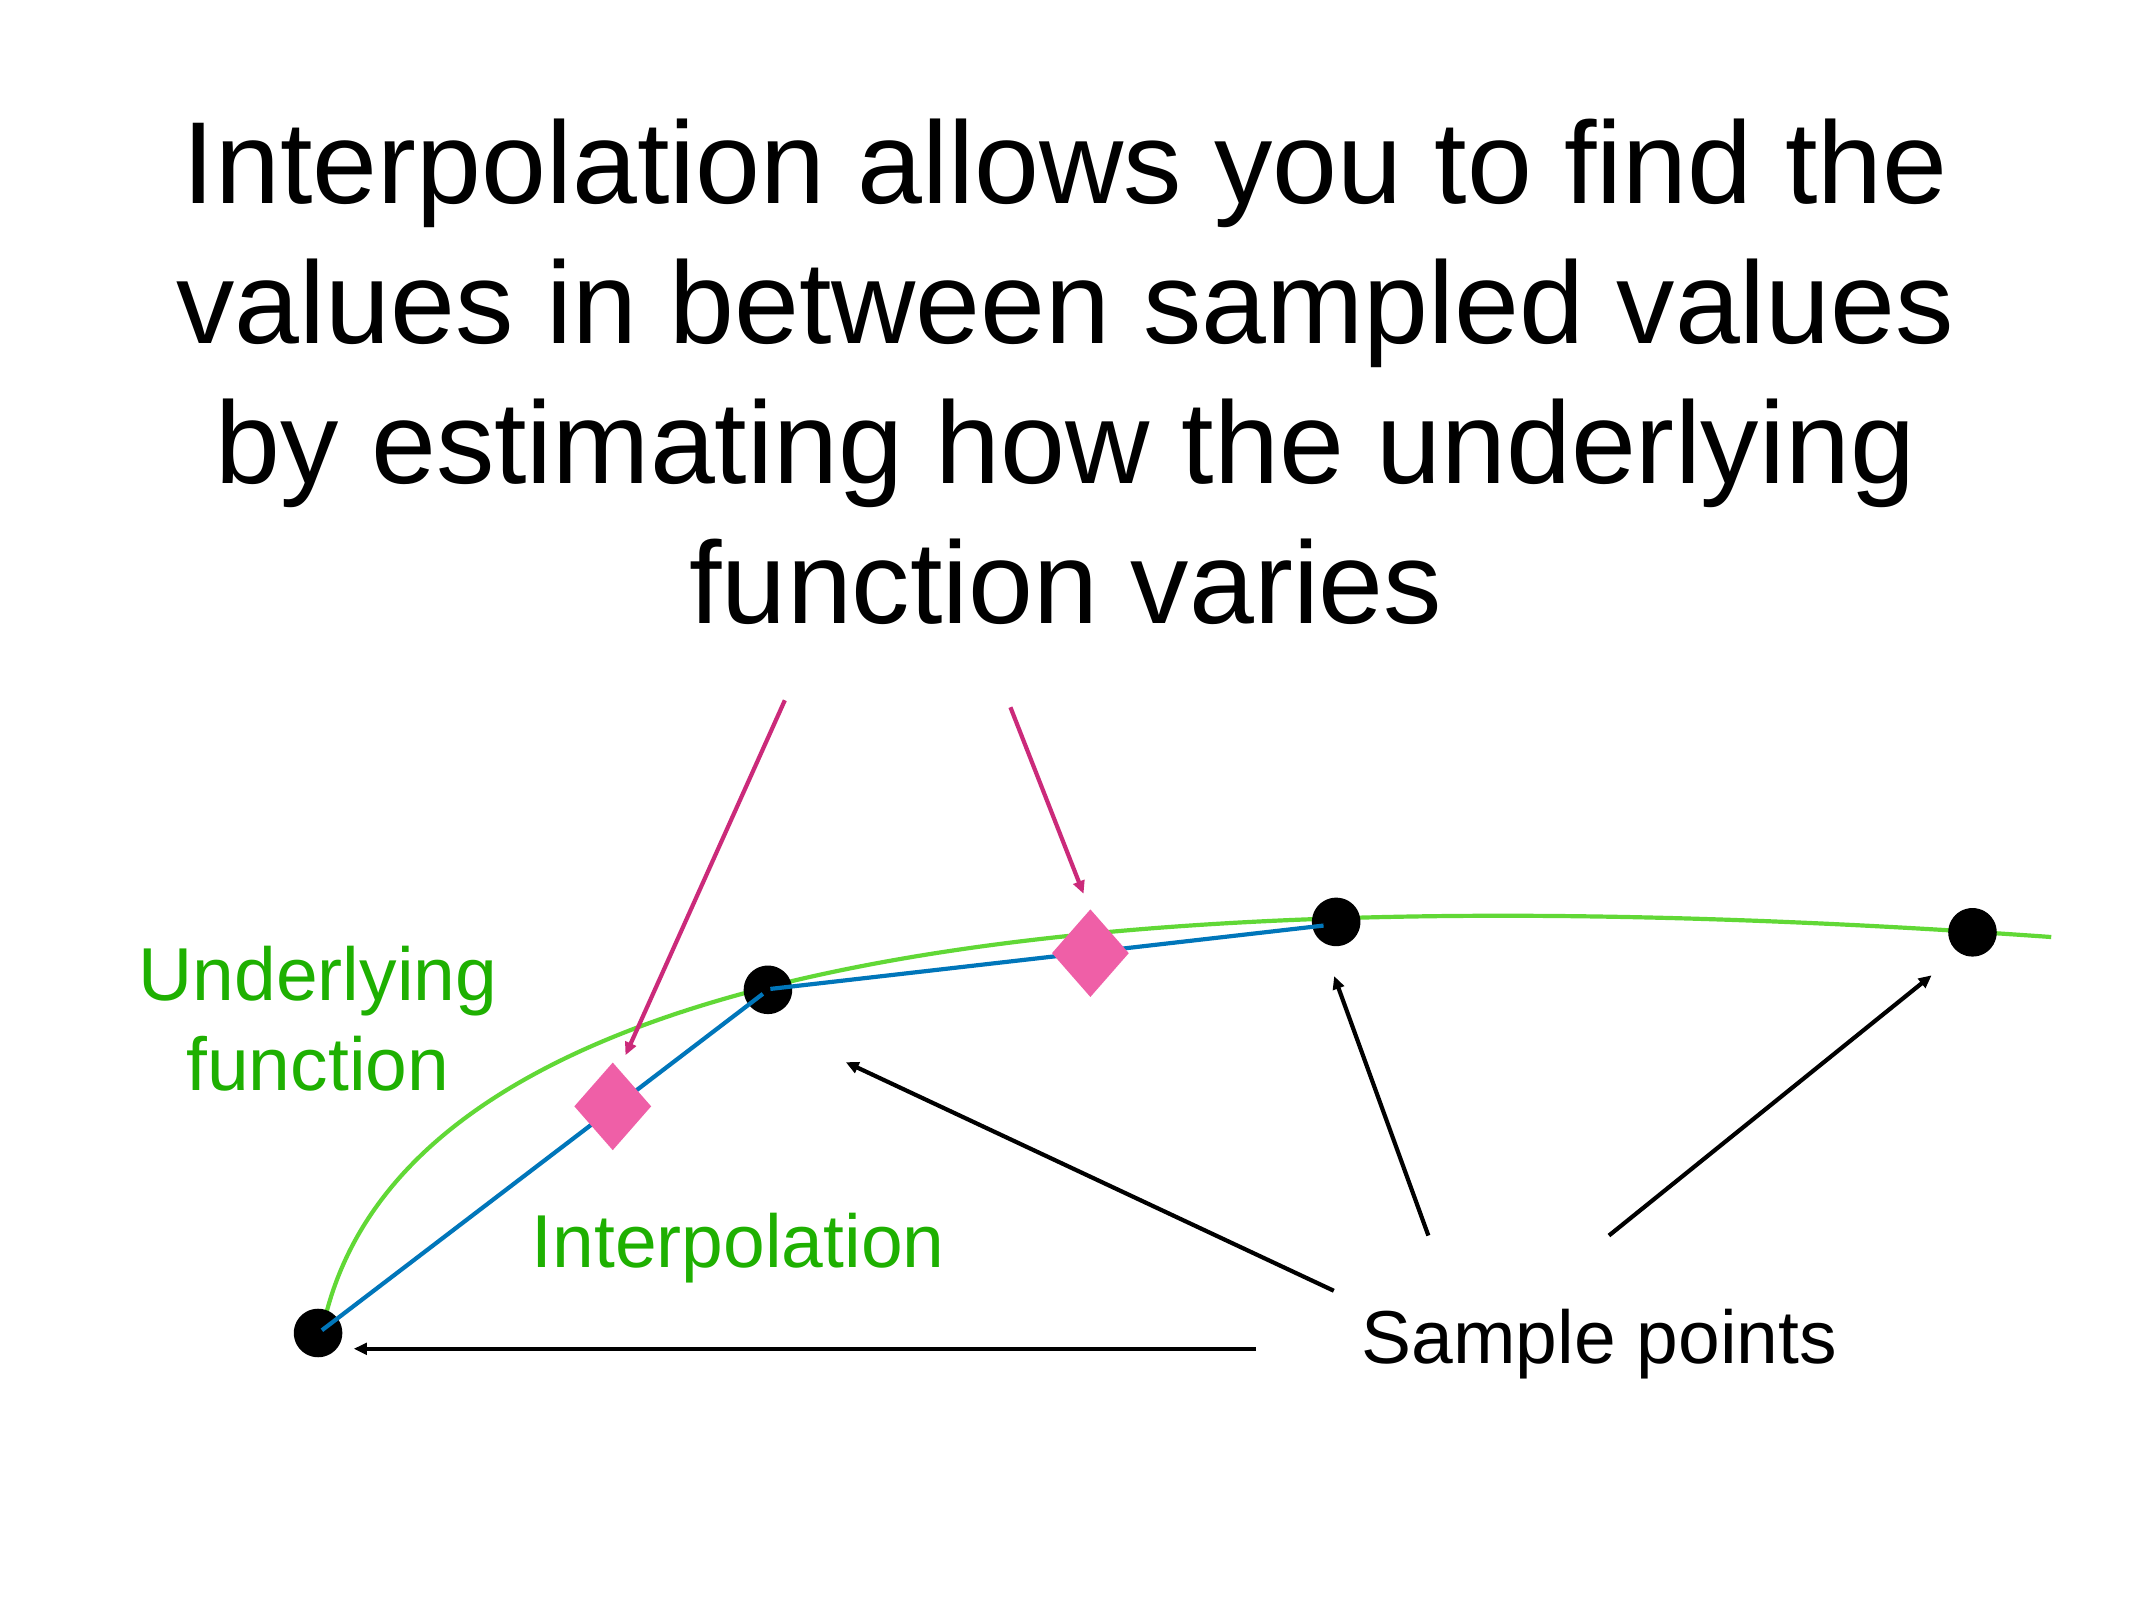

# Interpolation allows you to find the values in between sampled values by estimating how the underlying function varies

Underlying function

Interpolation

Sample points